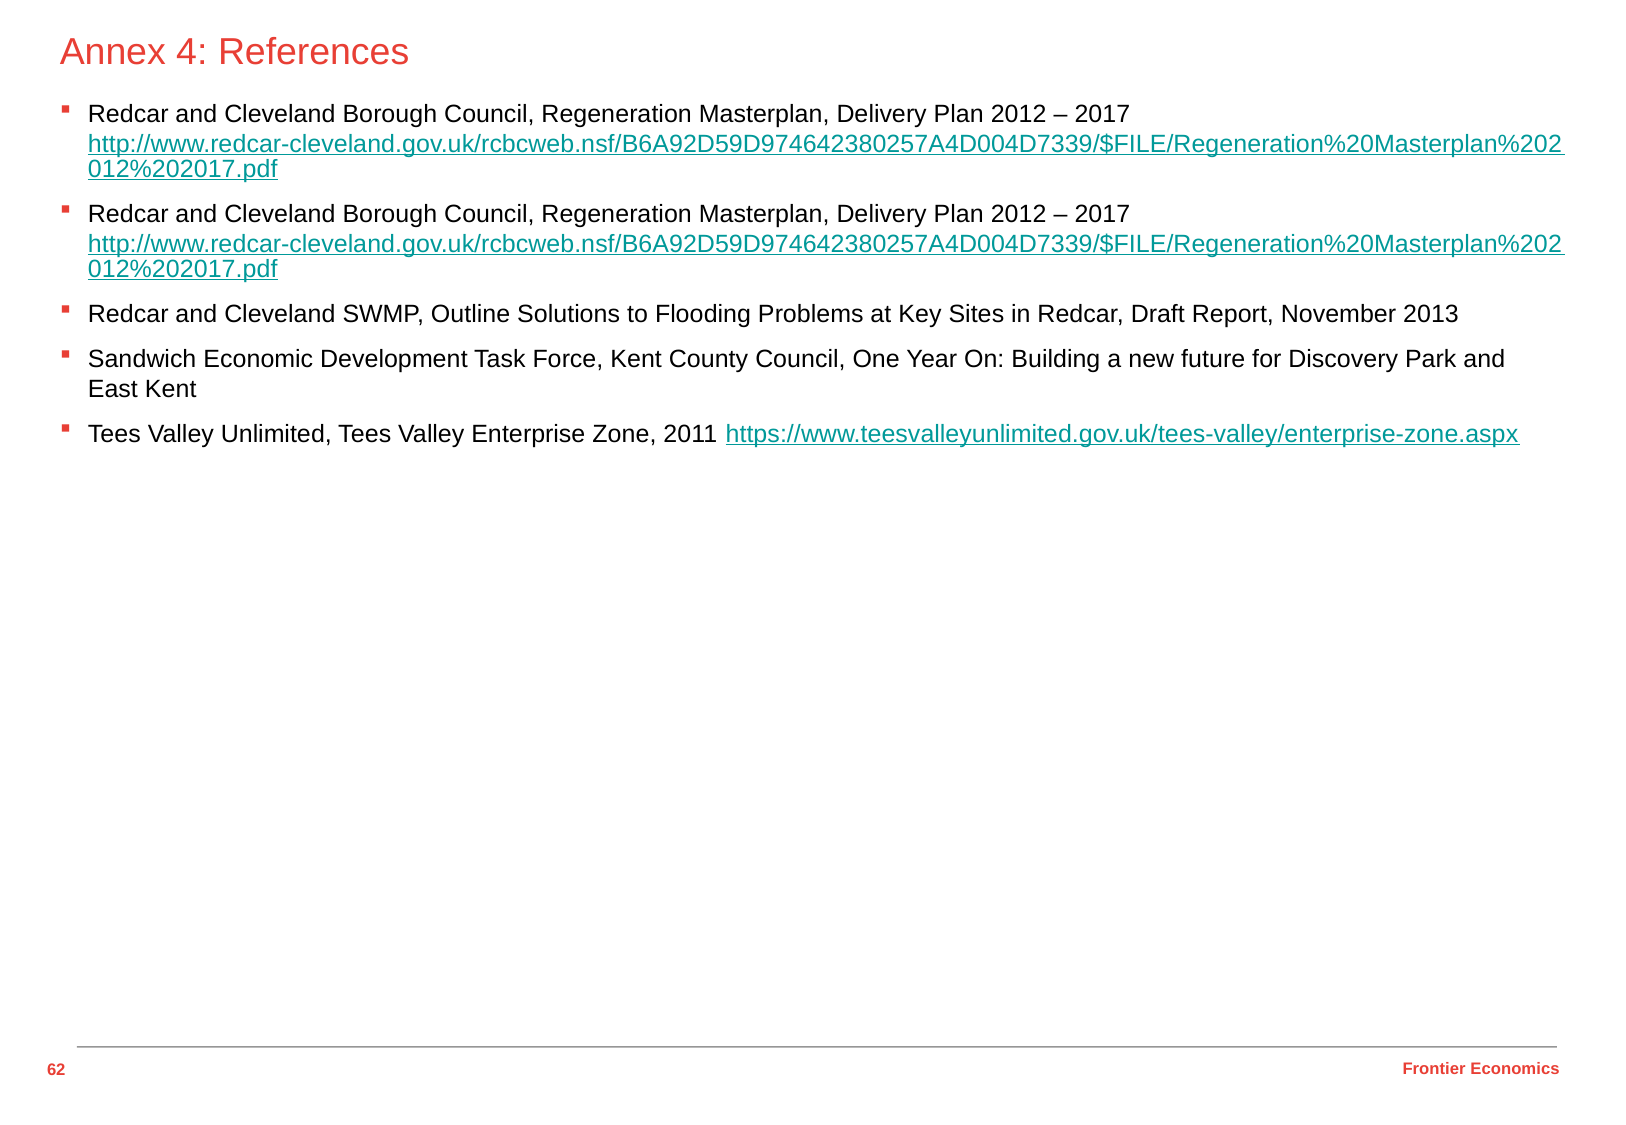

# Annex 4: References
Redcar and Cleveland Borough Council, Regeneration Masterplan, Delivery Plan 2012 – 2017 http://www.redcar-cleveland.gov.uk/rcbcweb.nsf/B6A92D59D974642380257A4D004D7339/$FILE/Regeneration%20Masterplan%202012%202017.pdf
Redcar and Cleveland Borough Council, Regeneration Masterplan, Delivery Plan 2012 – 2017 http://www.redcar-cleveland.gov.uk/rcbcweb.nsf/B6A92D59D974642380257A4D004D7339/$FILE/Regeneration%20Masterplan%202012%202017.pdf
Redcar and Cleveland SWMP, Outline Solutions to Flooding Problems at Key Sites in Redcar, Draft Report, November 2013
Sandwich Economic Development Task Force, Kent County Council, One Year On: Building a new future for Discovery Park and East Kent
Tees Valley Unlimited, Tees Valley Enterprise Zone, 2011 https://www.teesvalleyunlimited.gov.uk/tees-valley/enterprise-zone.aspx